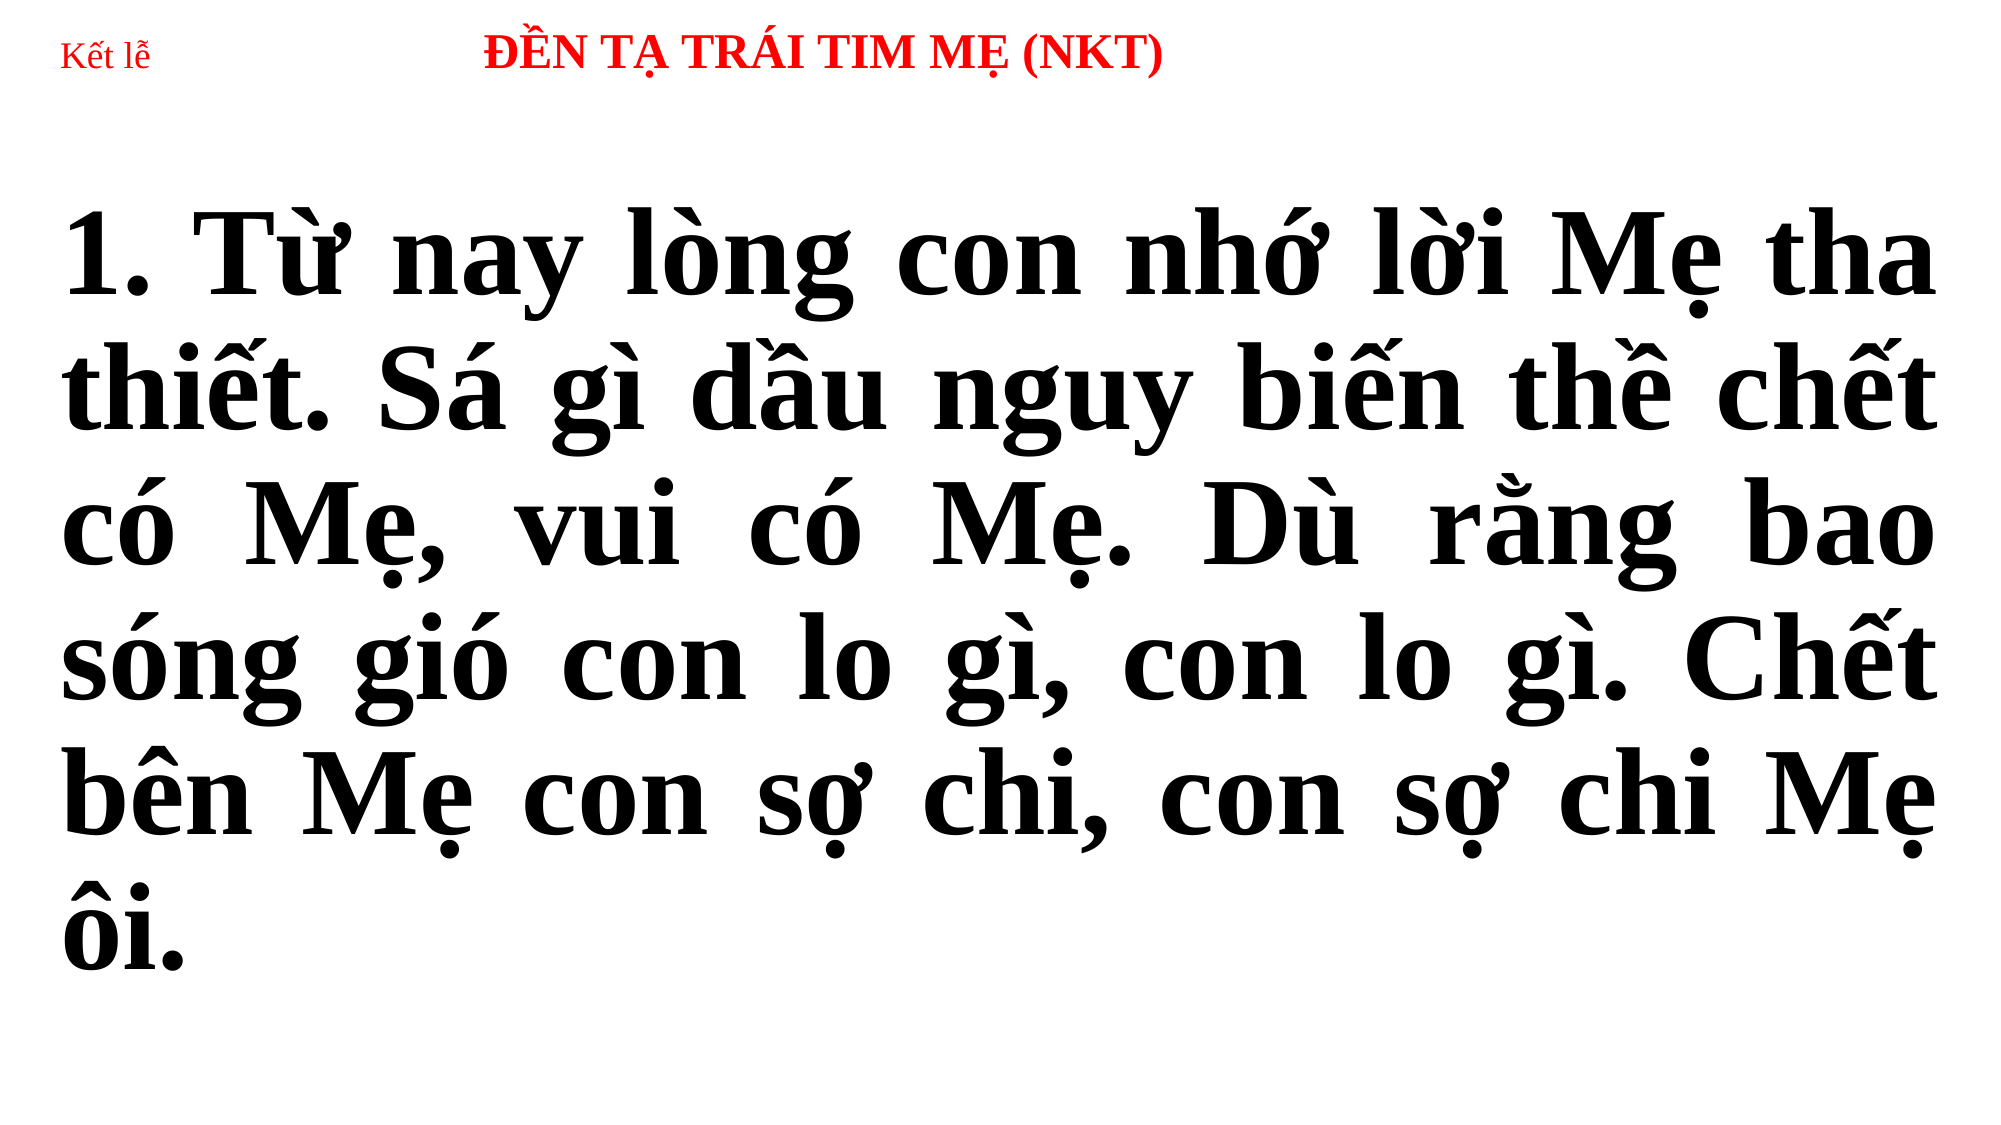

# Kết lễ                                   ĐỀN TẠ TRÁI TIM MẸ (NKT)
1. Từ nay lòng con nhớ lời Mẹ tha thiết. Sá gì dầu nguy biến thề chết có Mẹ, vui có Mẹ. Dù rằng bao sóng gió con lo gì, con lo gì. Chết bên Mẹ con sợ chi, con sợ chi Mẹ ôi.